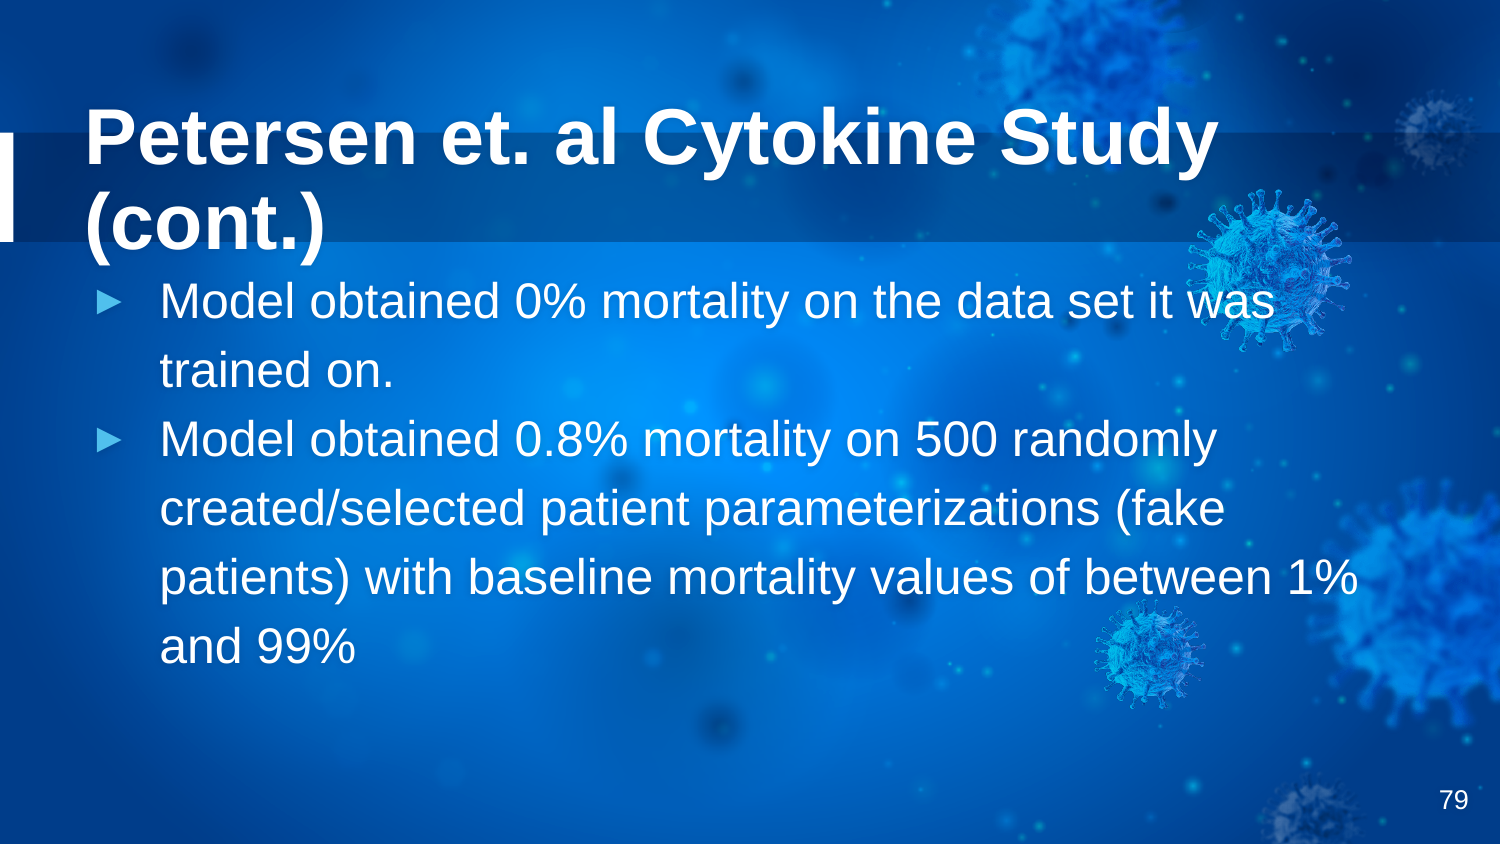

# Petersen et. al Cytokine Study (cont.)
Model obtained 0% mortality on the data set it was trained on.
Model obtained 0.8% mortality on 500 randomly created/selected patient parameterizations (fake patients) with baseline mortality values of between 1% and 99%
79